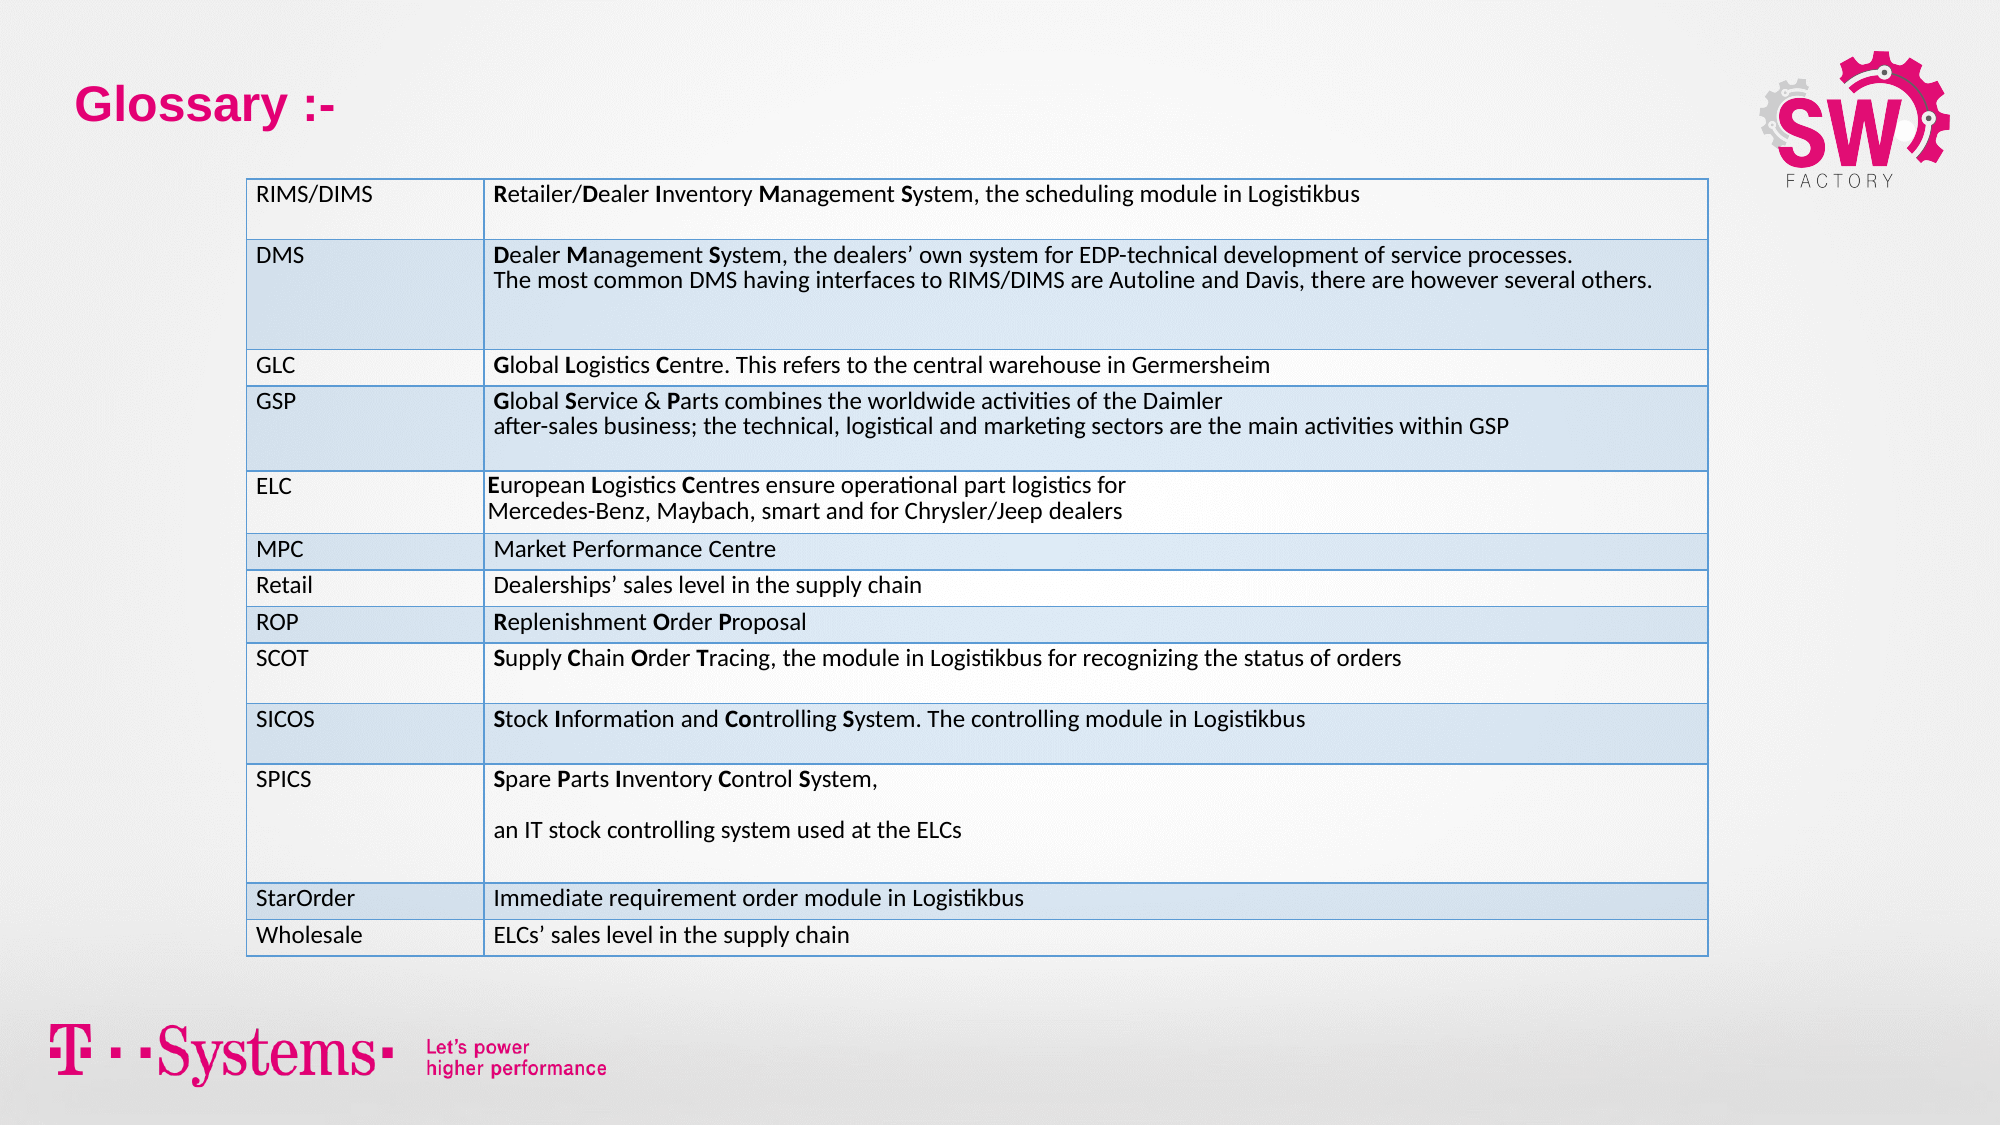

Glossary :-
| RIMS/DIMS | Retailer/Dealer Inventory Management System, the scheduling module in Logistikbus |
| --- | --- |
| DMS | Dealer Management System, the dealers’ own system for EDP-technical development of service processes. The most common DMS having interfaces to RIMS/DIMS are Autoline and Davis, there are however several others. |
| GLC | Global Logistics Centre. This refers to the central warehouse in Germersheim |
| GSP | Global Service & Parts combines the worldwide activities of the Daimler after-sales business; the technical, logistical and marketing sectors are the main activities within GSP |
| ELC | European Logistics Centres ensure operational part logistics for Mercedes-Benz, Maybach, smart and for Chrysler/Jeep dealers |
| MPC | Market Performance Centre |
| Retail | Dealerships’ sales level in the supply chain |
| ROP | Replenishment Order Proposal |
| SCOT | Supply Chain Order Tracing, the module in Logistikbus for recognizing the status of orders |
| SICOS | Stock Information and Controlling System. The controlling module in Logistikbus |
| SPICS | Spare Parts Inventory Control System, an IT stock controlling system used at the ELCs |
| StarOrder | Immediate requirement order module in Logistikbus |
| Wholesale | ELCs’ sales level in the supply chain |